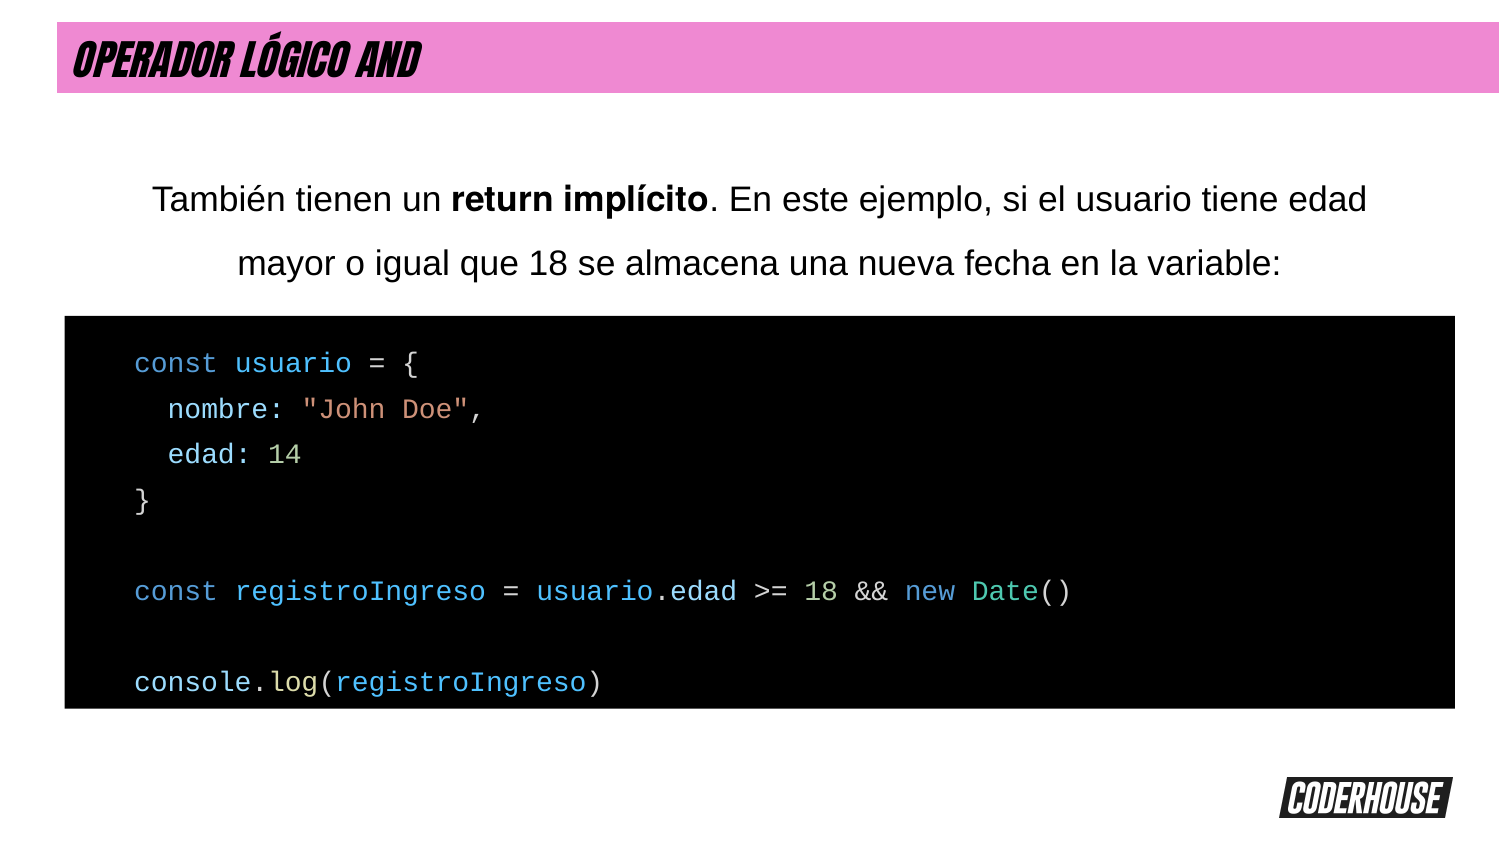

OPERADOR LÓGICO AND
También tienen un return implícito. En este ejemplo, si el usuario tiene edad mayor o igual que 18 se almacena una nueva fecha en la variable:

const usuario = {
  nombre: "John Doe",
  edad: 14
}

const registroIngreso = usuario.edad >= 18 && new Date()

console.log(registroIngreso)